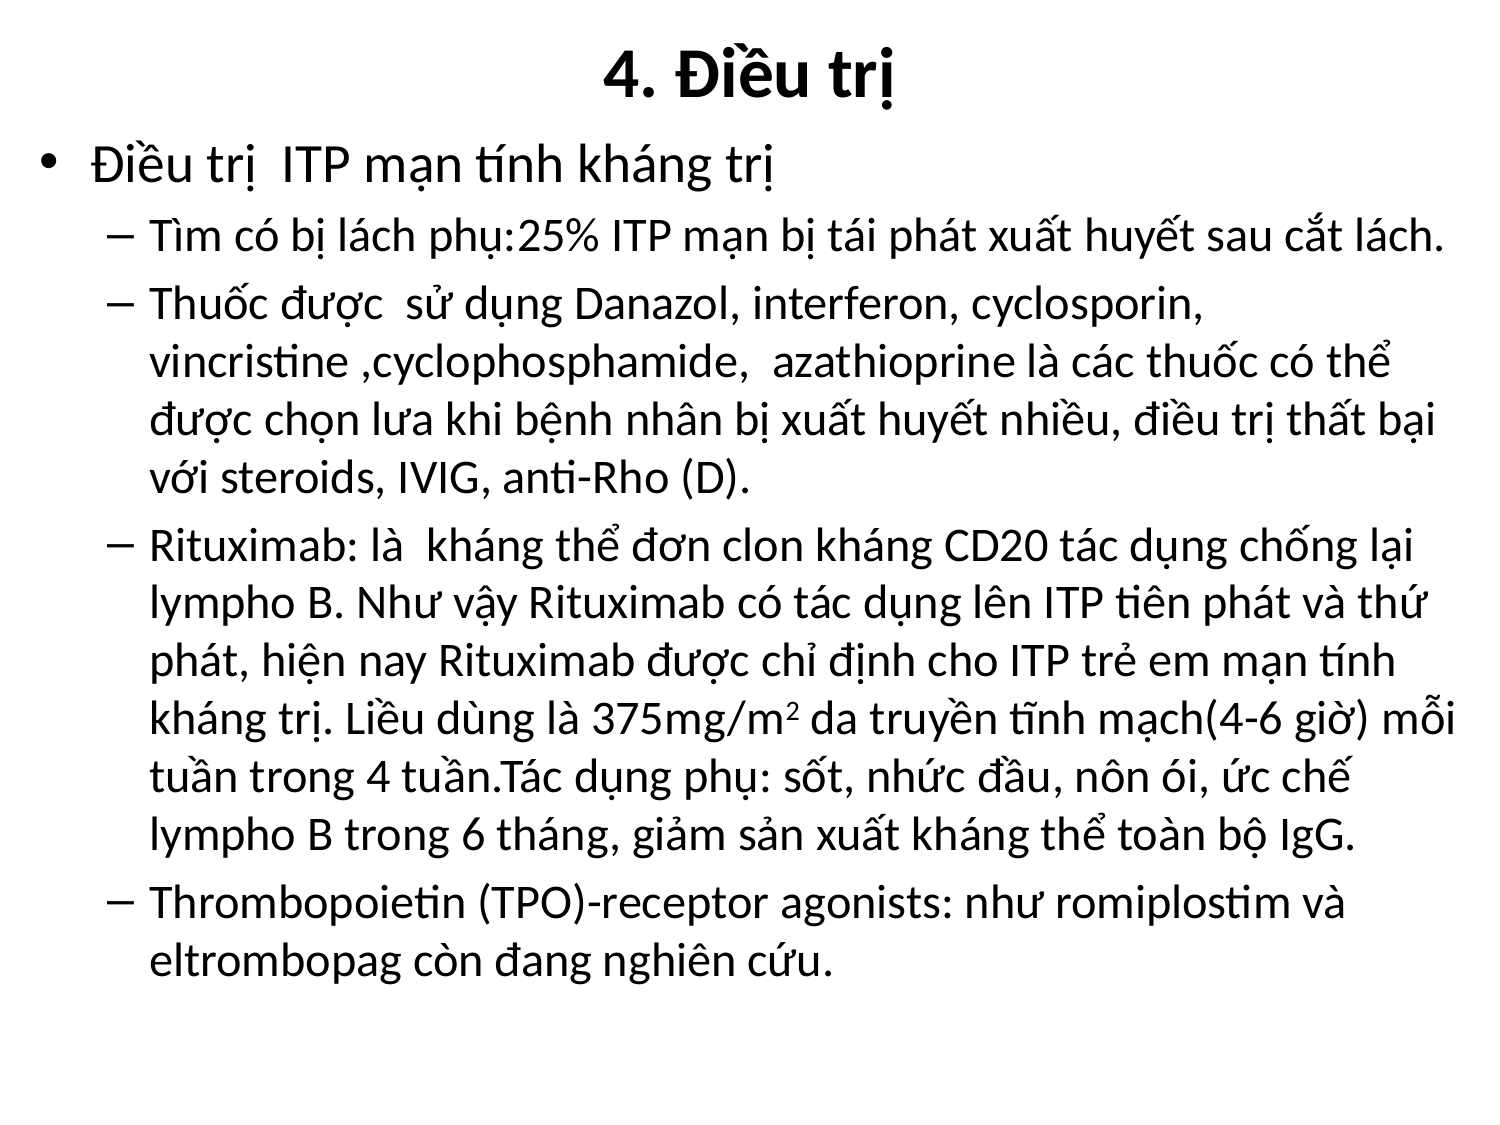

# 4. Điều trị
Điều trị  ITP mạn tính kháng trị
Tìm có bị lách phụ:25% ITP mạn bị tái phát xuất huyết sau cắt lách.
Thuốc được  sử dụng Danazol, interferon, cyclosporin, vincristine ,cyclophosphamide,  azathioprine là các thuốc có thể được chọn lưa khi bệnh nhân bị xuất huyết nhiều, điều trị thất bại với steroids, IVIG, anti-Rho (D).
Rituximab: là  kháng thể đơn clon kháng CD20 tác dụng chống lại lympho B. Như vậy Rituximab có tác dụng lên ITP tiên phát và thứ phát, hiện nay Rituximab được chỉ định cho ITP trẻ em mạn tính kháng trị. Liều dùng là 375mg/m2 da truyền tĩnh mạch(4-6 giờ) mỗi tuần trong 4 tuần.Tác dụng phụ: sốt, nhức đầu, nôn ói, ức chế lympho B trong 6 tháng, giảm sản xuất kháng thể toàn bộ IgG.
Thrombopoietin (TPO)-receptor agonists: như romiplostim và eltrombopag còn đang nghiên cứu.